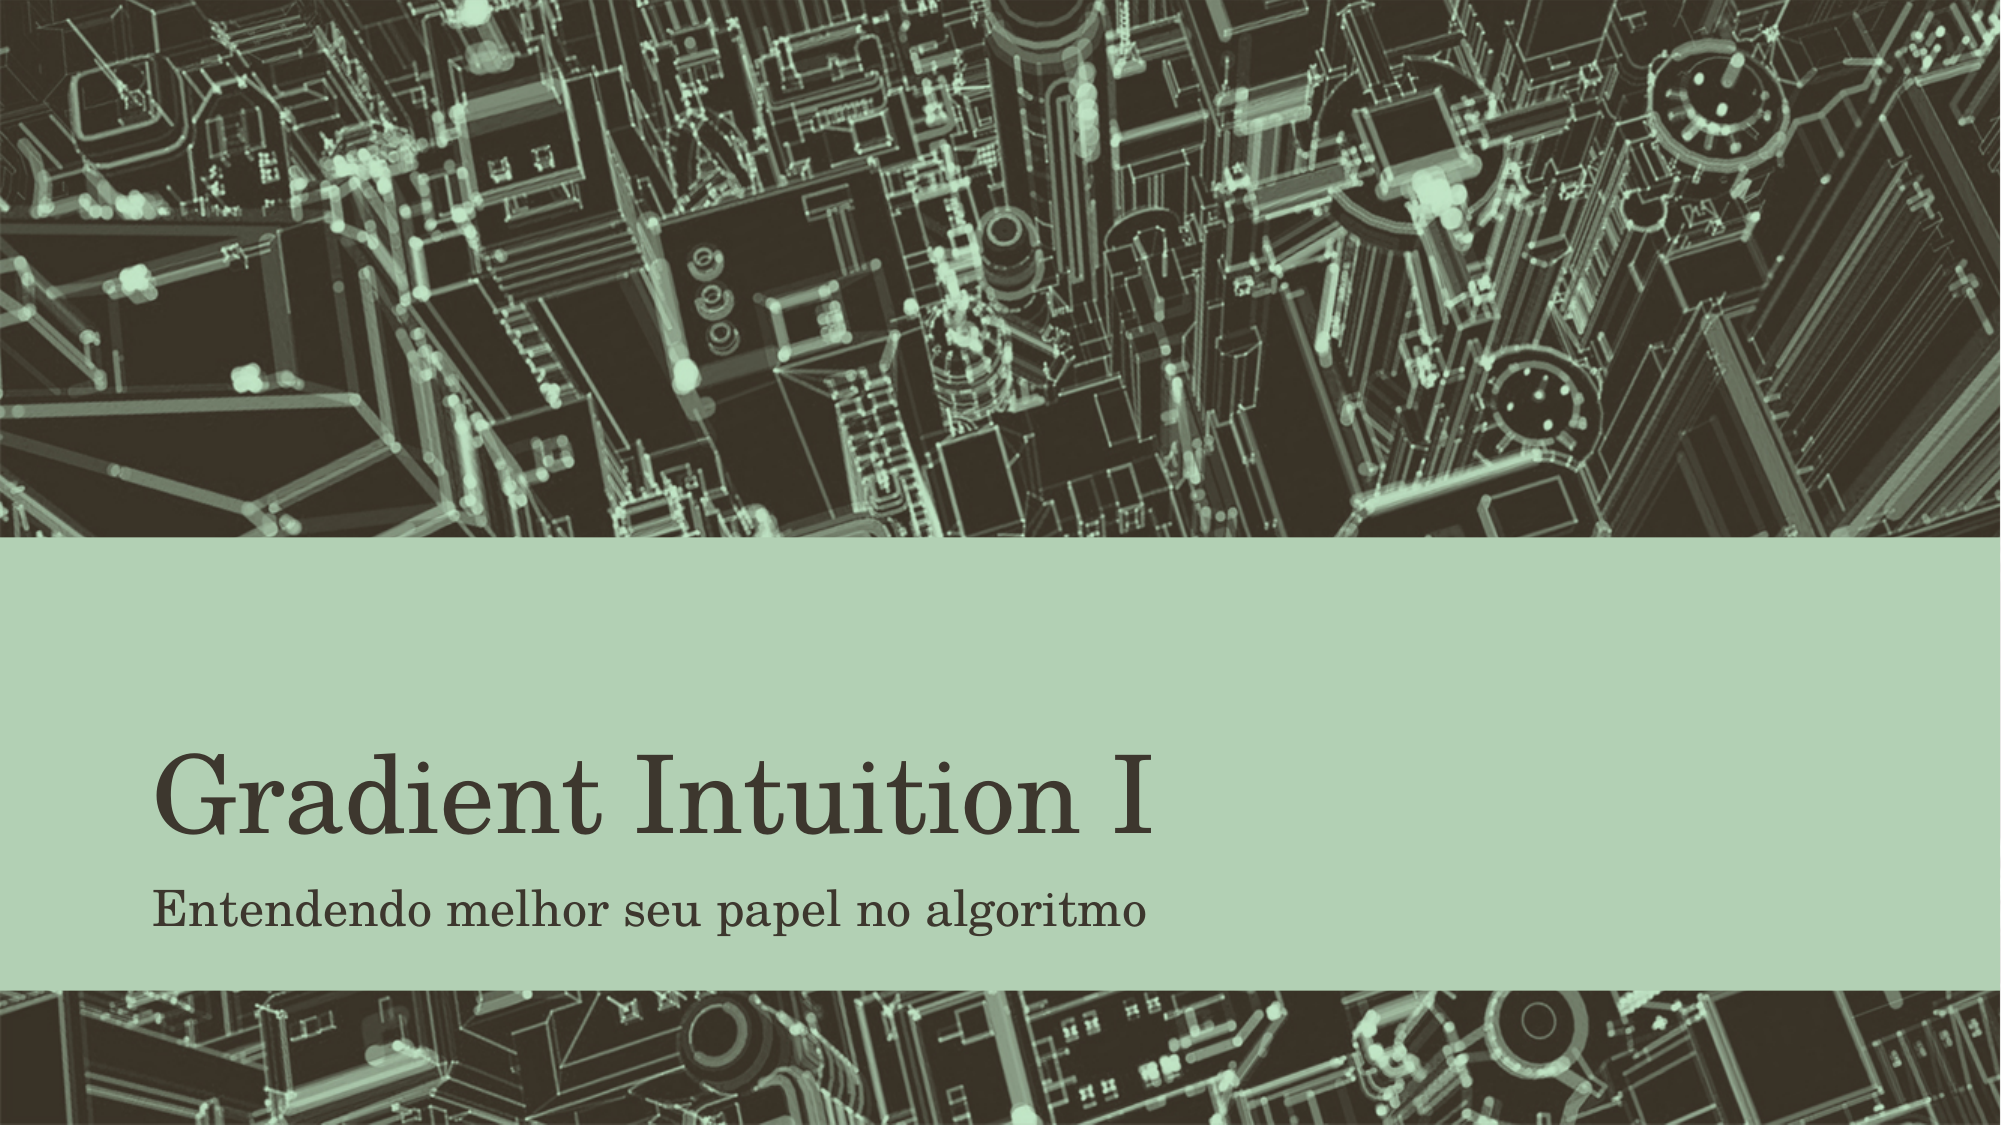

# Gradient Intuition I
Entendendo melhor seu papel no algoritmo